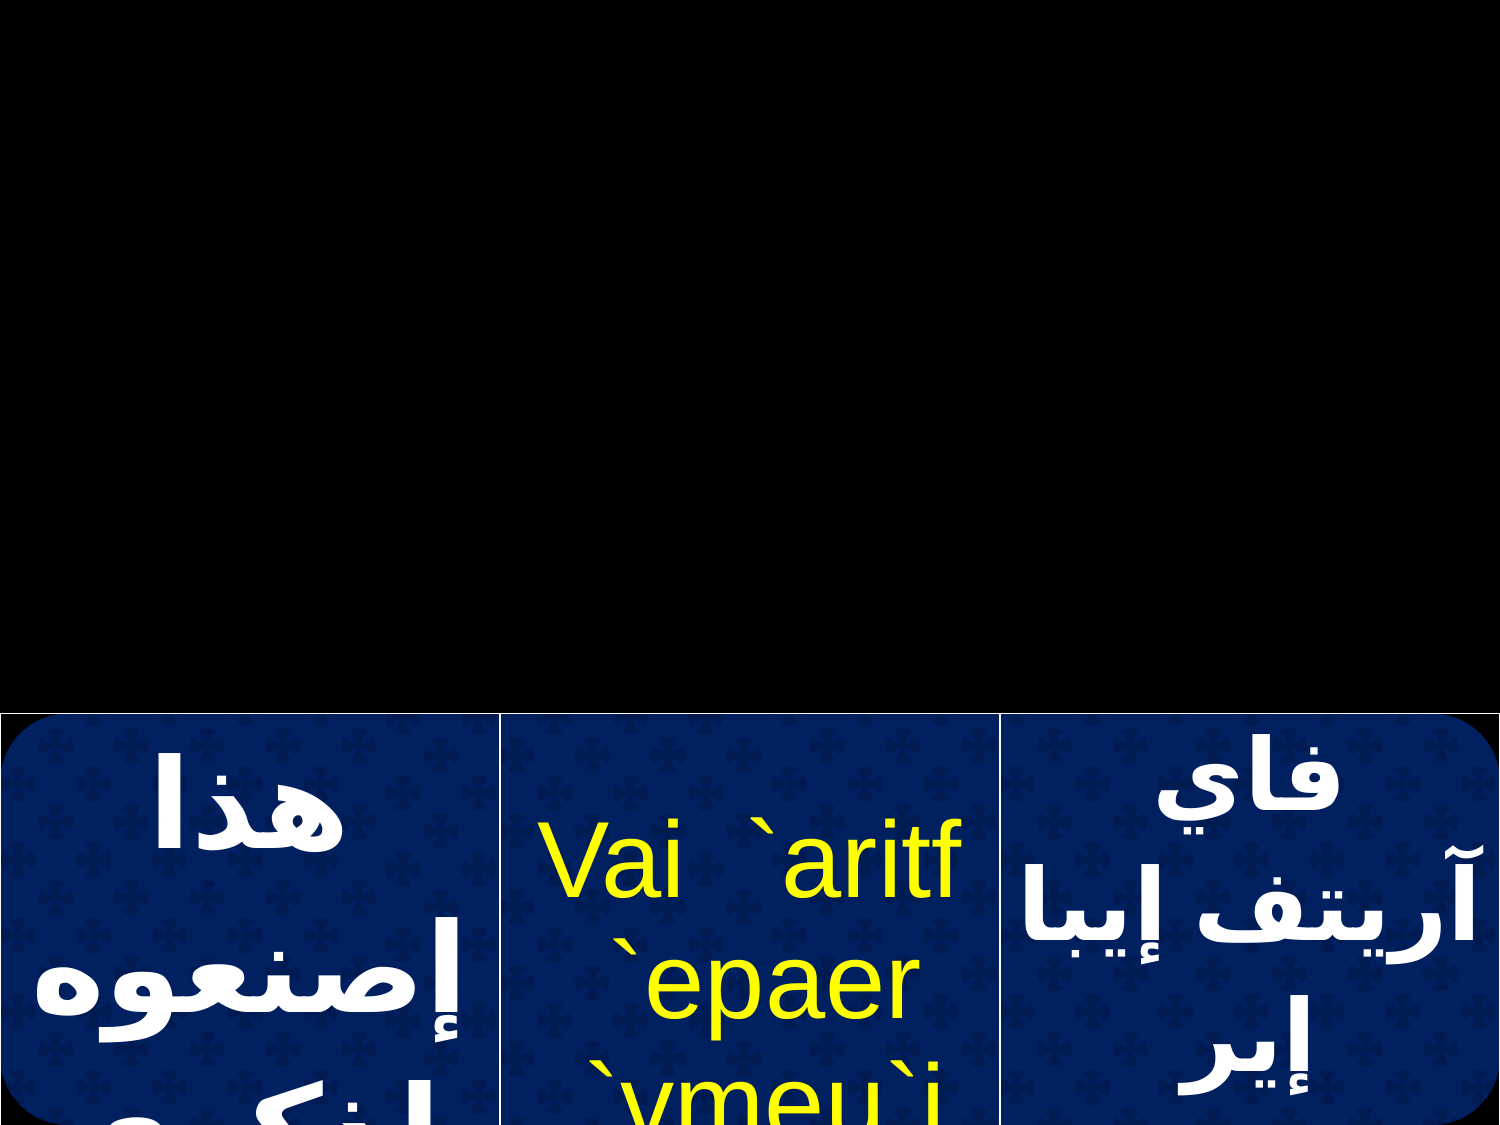

| هذا إصنعوه لذكري | Vai `aritf `epaer `vmeu`i | فاي آريتف إيبا إير إفميقئي |
| --- | --- | --- |